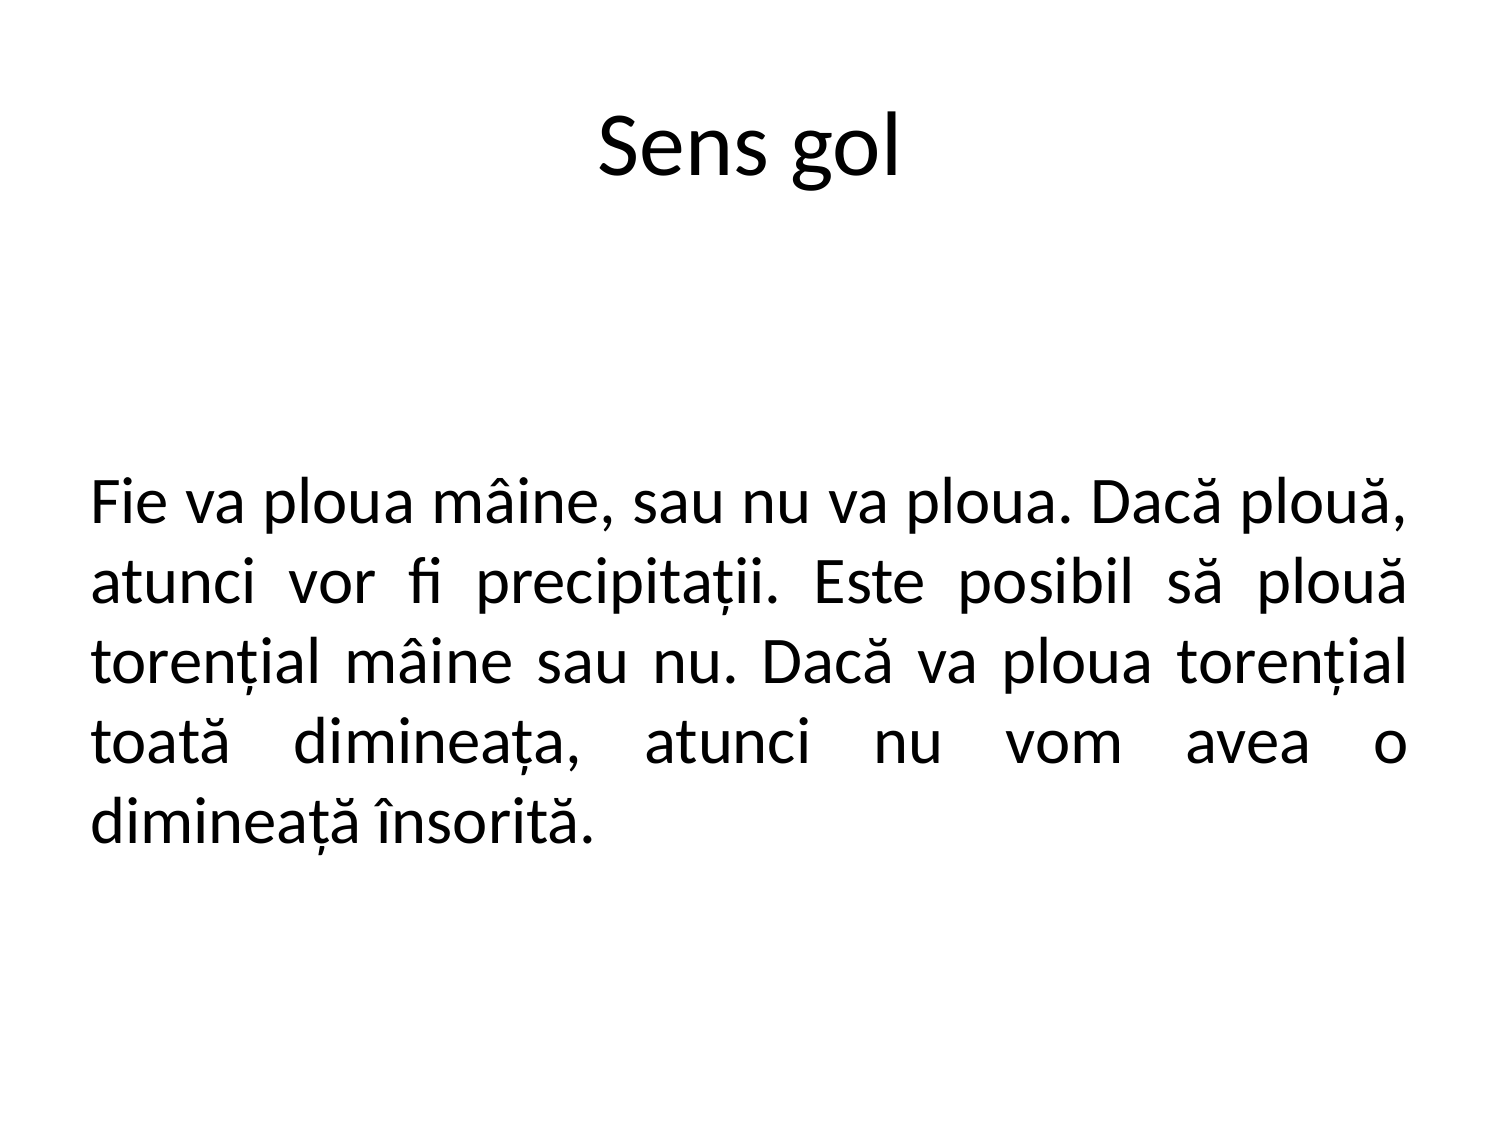

# Sens gol

Fie va ploua mâine, sau nu va ploua. Dacă plouă, atunci vor fi precipitații. Este posibil să plouă torențial mâine sau nu. Dacă va ploua torențial toată dimineața, atunci nu vom avea o dimineață însorită.